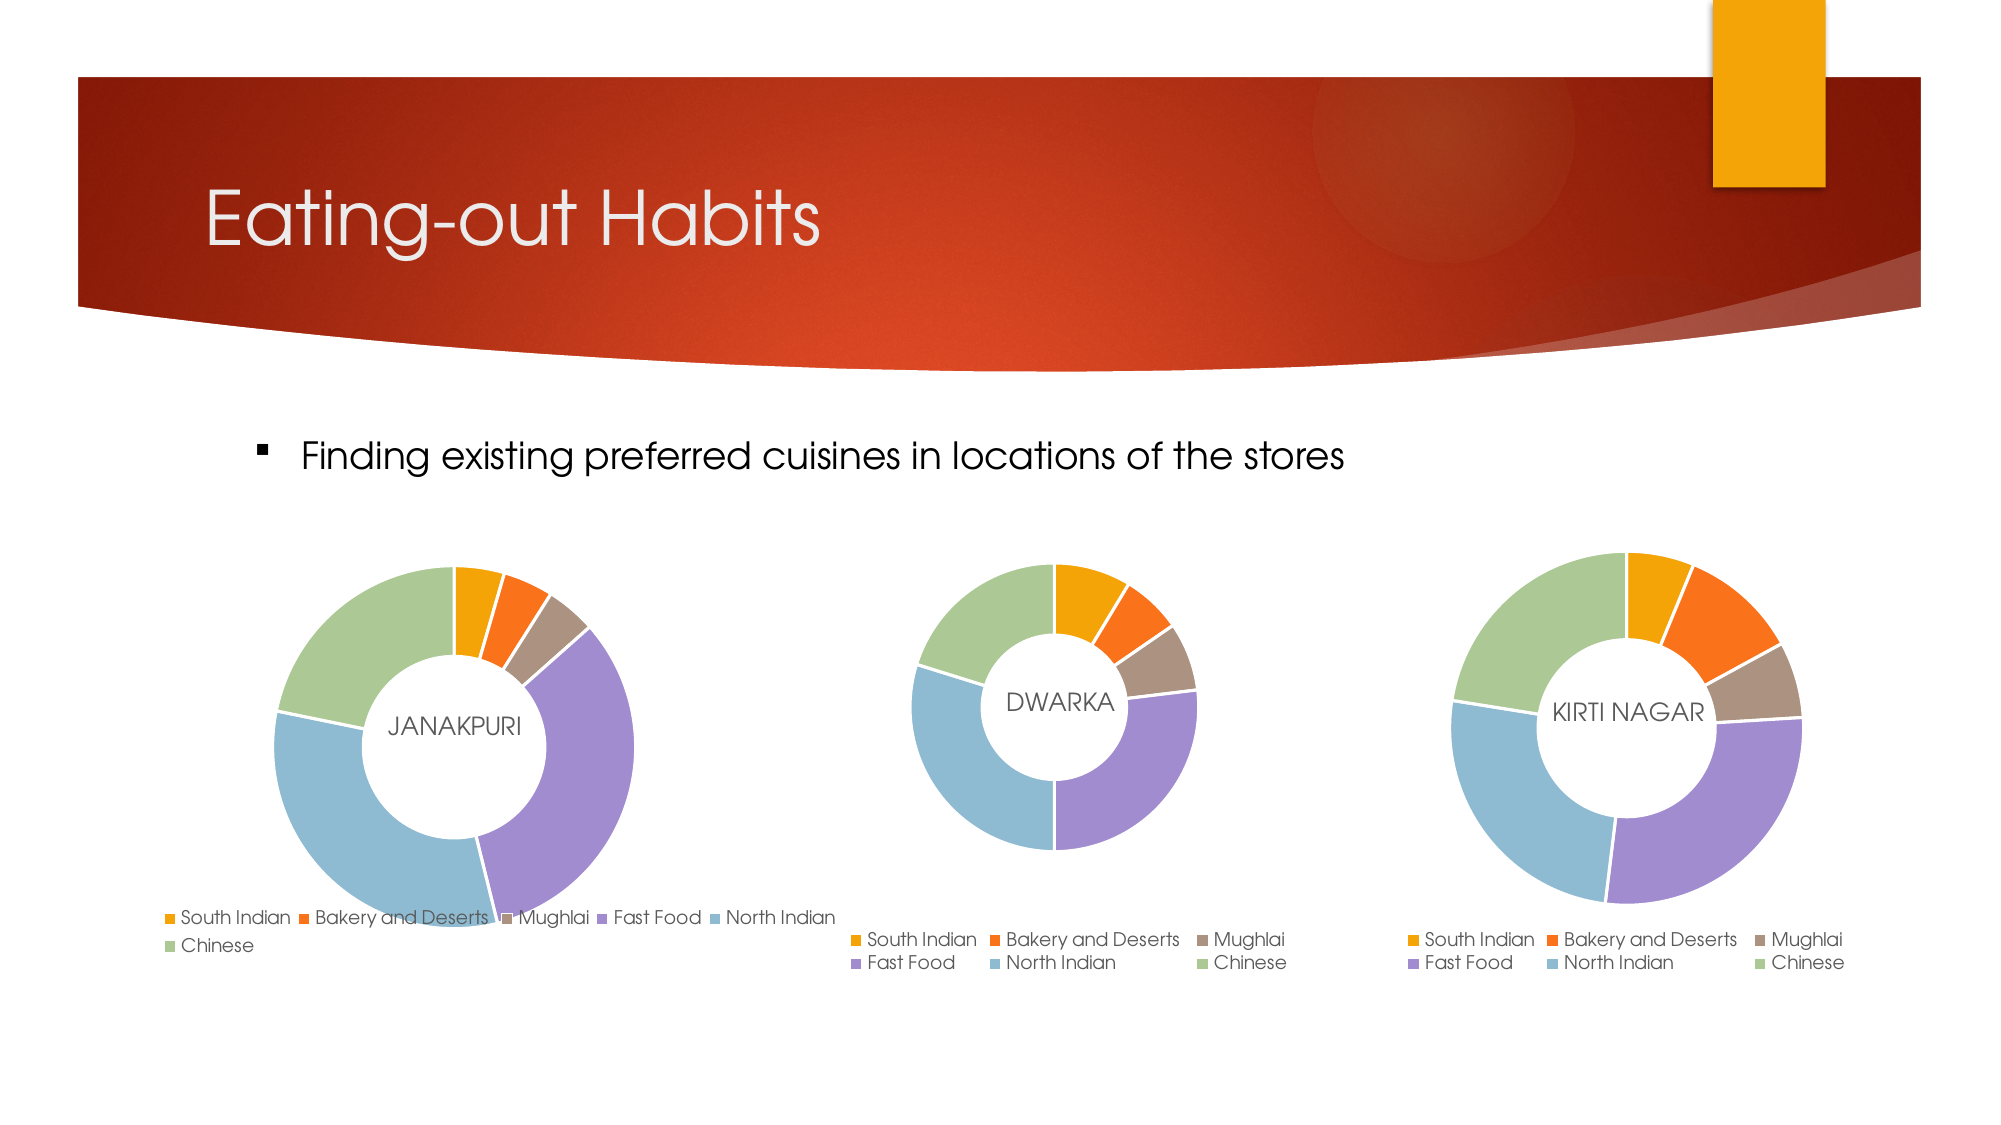

# Eating-out Habits
Finding existing preferred cuisines in locations of the stores

### Chart: DWARKA

| Category | Sales |
|---|---|
| South Indian | 18.0 |
| Bakery and Deserts  | 14.0 |
| Mughlai | 16.0 |
| Fast Food | 56.0 |
| North Indian | 62.0 |
| Chinese | 42.0 |

### Chart: KIRTI NAGAR

| Category | Sales |
|---|---|
| South Indian | 8.0 |
| Bakery and Deserts  | 14.0 |
| Mughlai | 9.0 |
| Fast Food | 36.0 |
| North Indian | 33.0 |
| Chinese | 29.0 |

### Chart: JANAKPURI

| Category | Sales |
|---|---|
| South Indian | 7.0 |
| Bakery and Deserts  | 7.0 |
| Mughlai | 7.0 |
| Fast Food | 51.0 |
| North Indian | 50.0 |
| Chinese | 34.0 |